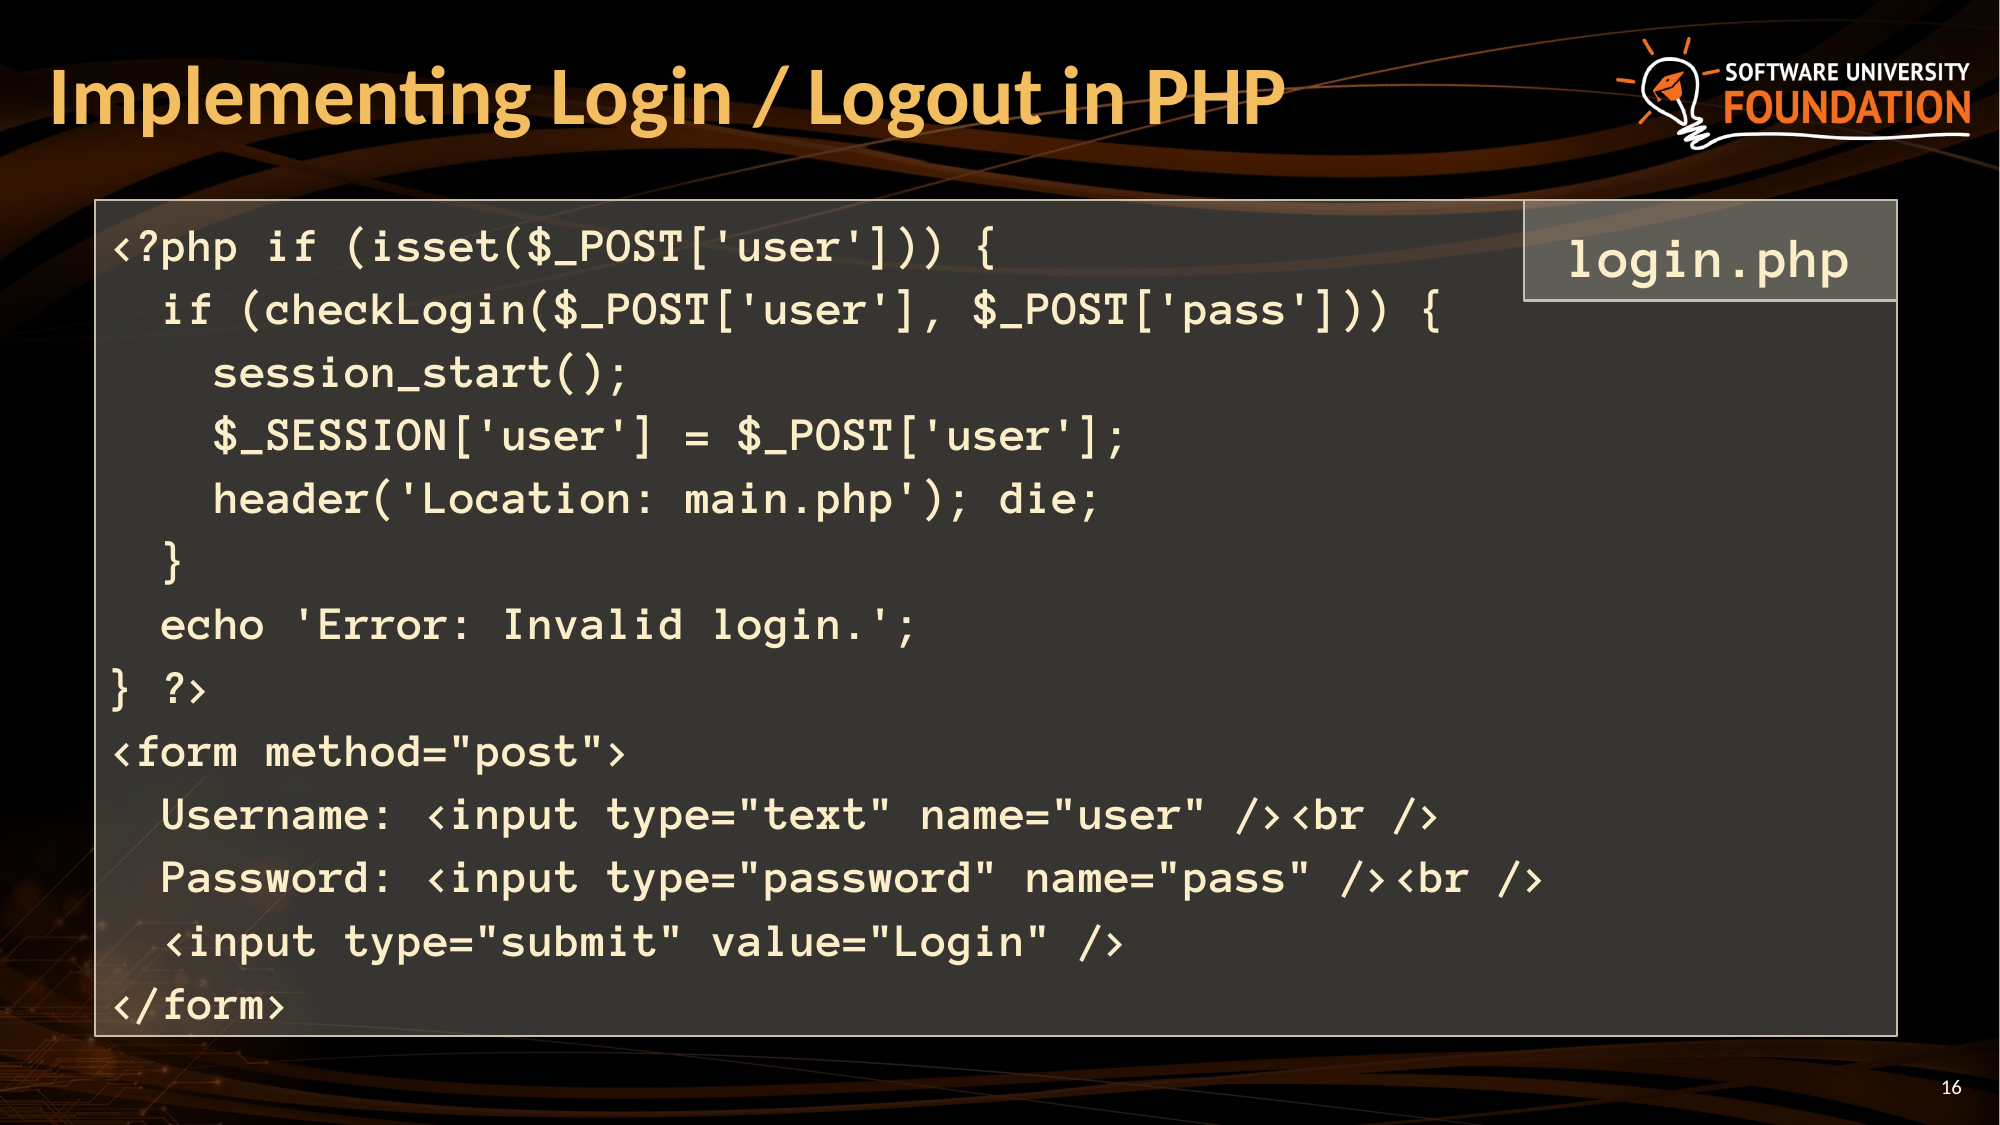

# Implementing Login / Logout in PHP
<?php if (isset($_POST['user'])) {
  if (checkLogin($_POST['user'], $_POST['pass'])) {
    session_start();
    $_SESSION['user'] = $_POST['user'];
    header('Location: main.php'); die;
  }
  echo 'Error: Invalid login.';
} ?>
<form method="post">
  Username: <input type="text" name="user" /><br />
  Password: <input type="password" name="pass" /><br />
  <input type="submit" value="Login" />
</form>
login.php
16